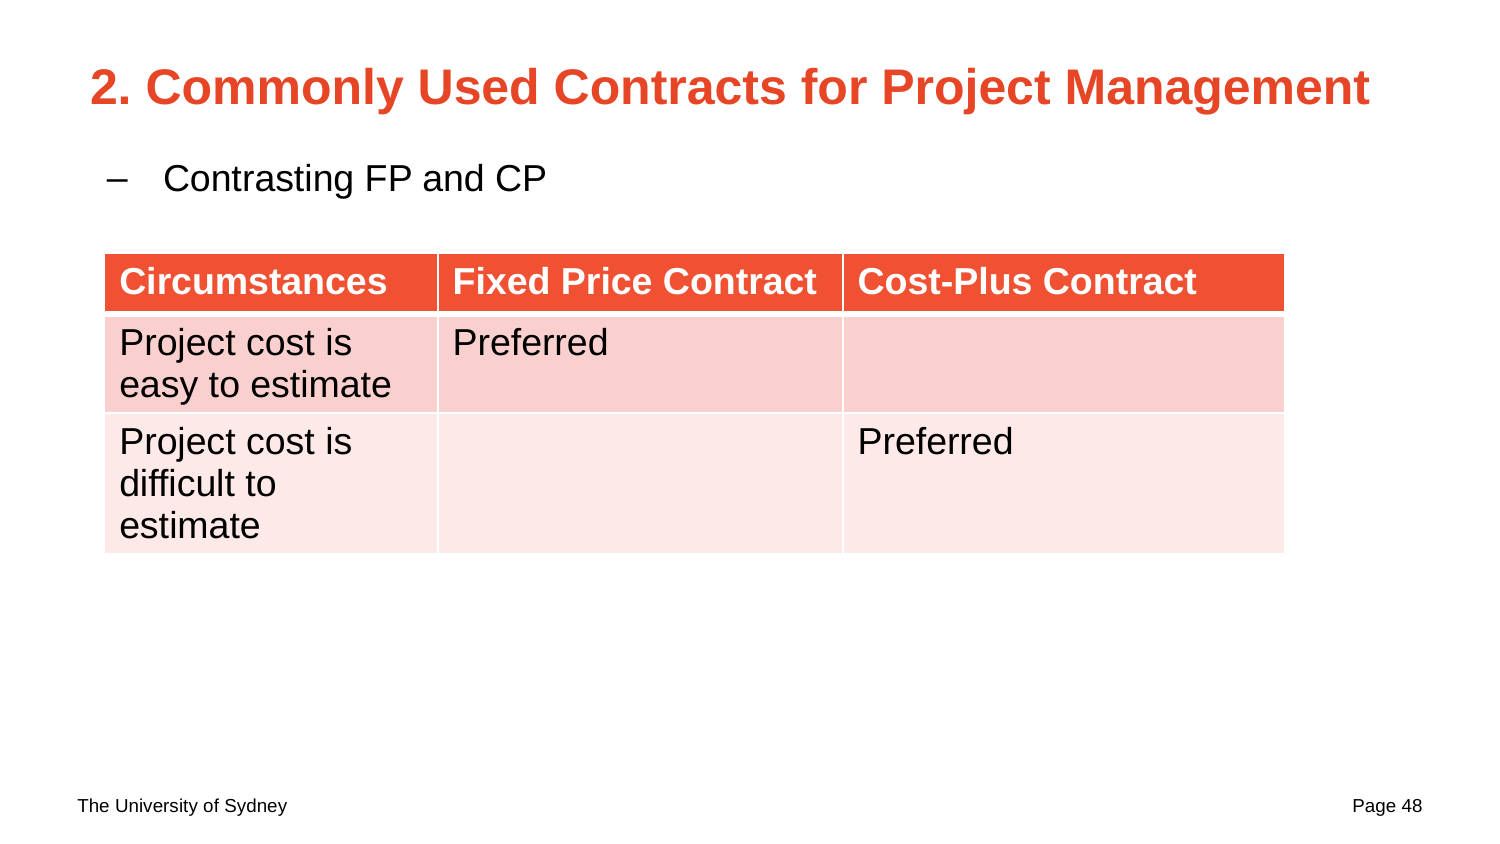

# 2. Commonly Used Contracts for Project Management
Contrasting FP and CP

| Circumstances | Fixed Price Contract | Cost-Plus Contract |
| --- | --- | --- |
| Project cost is easy to estimate | Preferred |  |
| Project cost is difficult to estimate |  | Preferred |